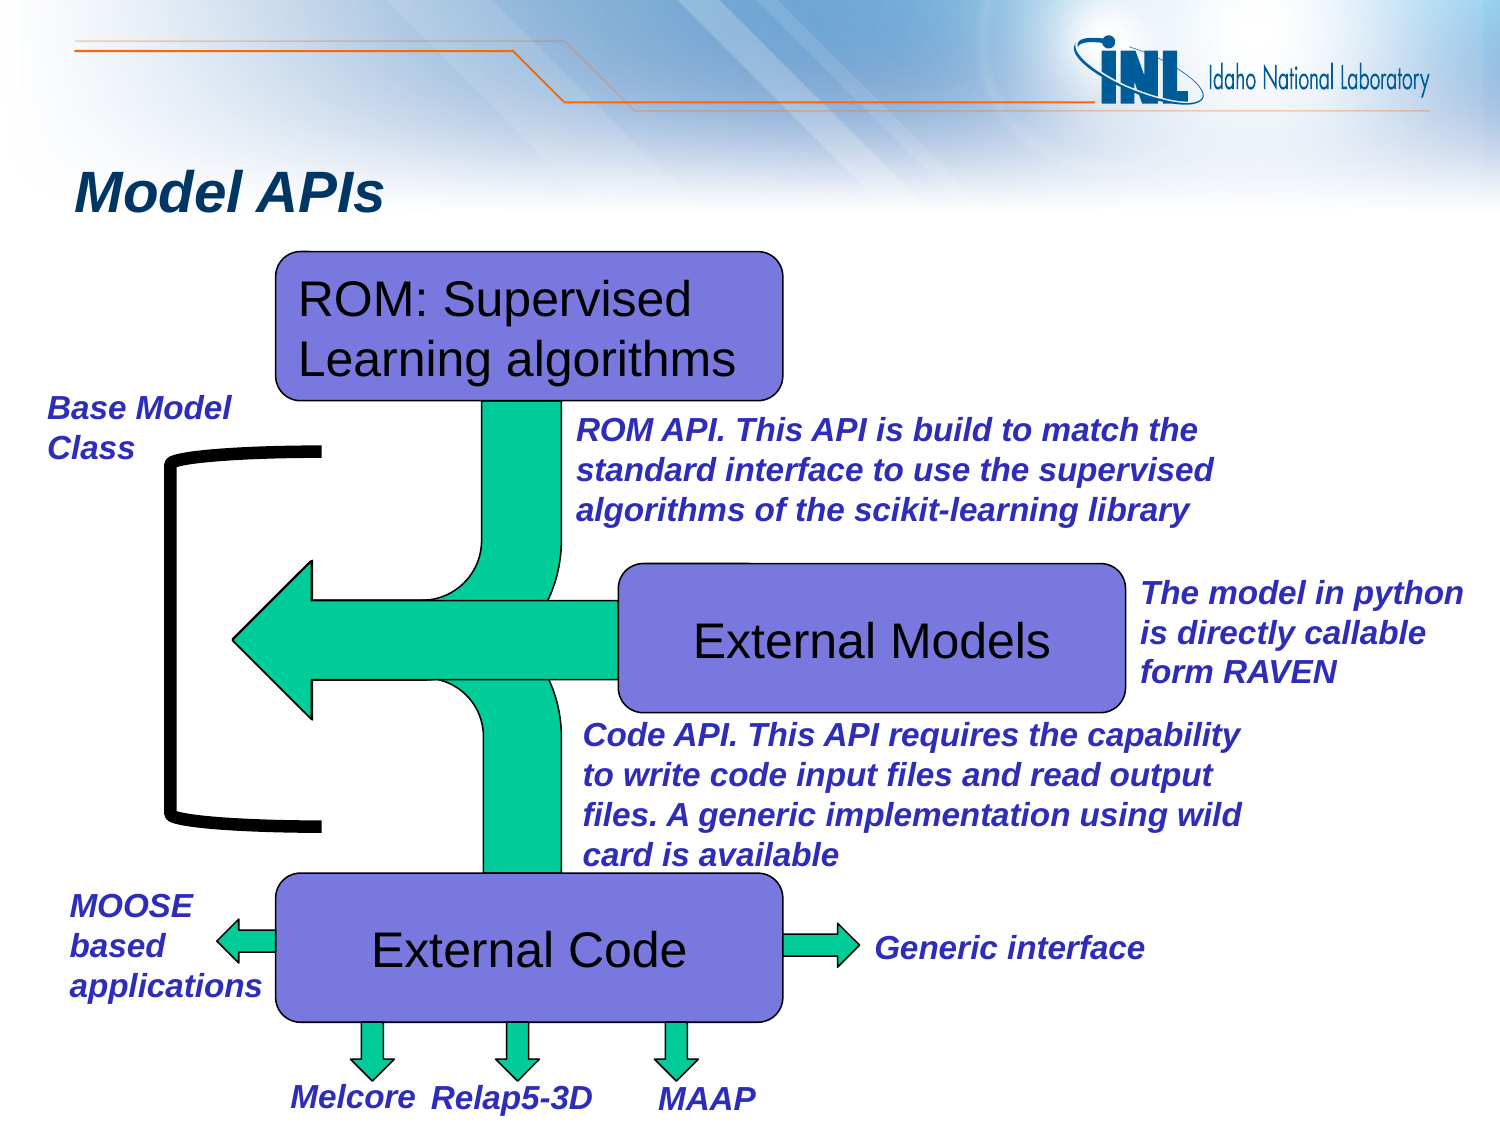

# Model APIs
ROM: Supervised Learning algorithms
Base Model Class

ROM API. This API is build to match the standard interface to use the supervised algorithms of the scikit-learning library

External Models
The model in python is directly callable form RAVEN
Code API. This API requires the capability to write code input files and read output files. A generic implementation using wild card is available
External Code
MOOSE based applications

Generic interface

Melcore
Relap5-3D
MAAP